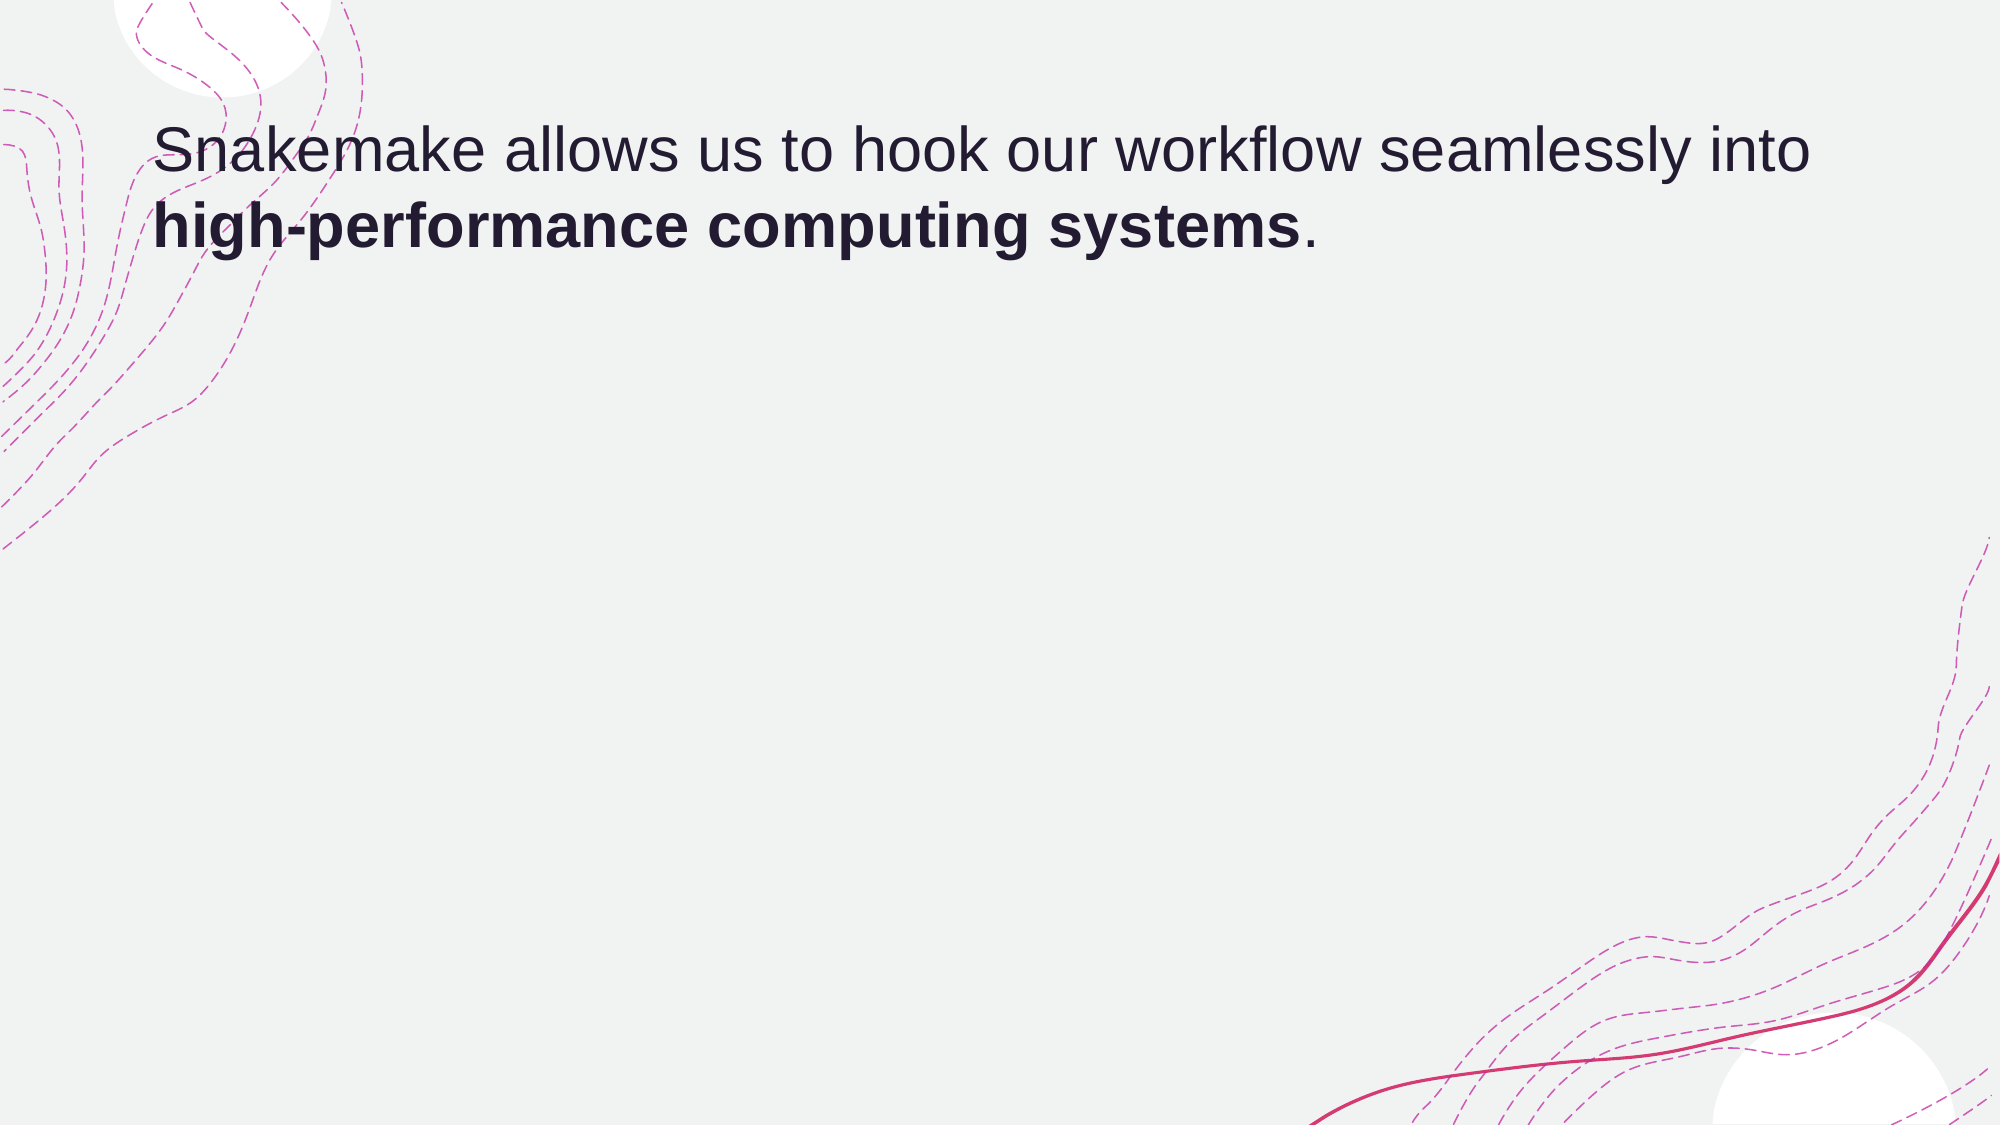

# Snakemake allows us to hook our workflow seamlessly into high-performance computing systems.